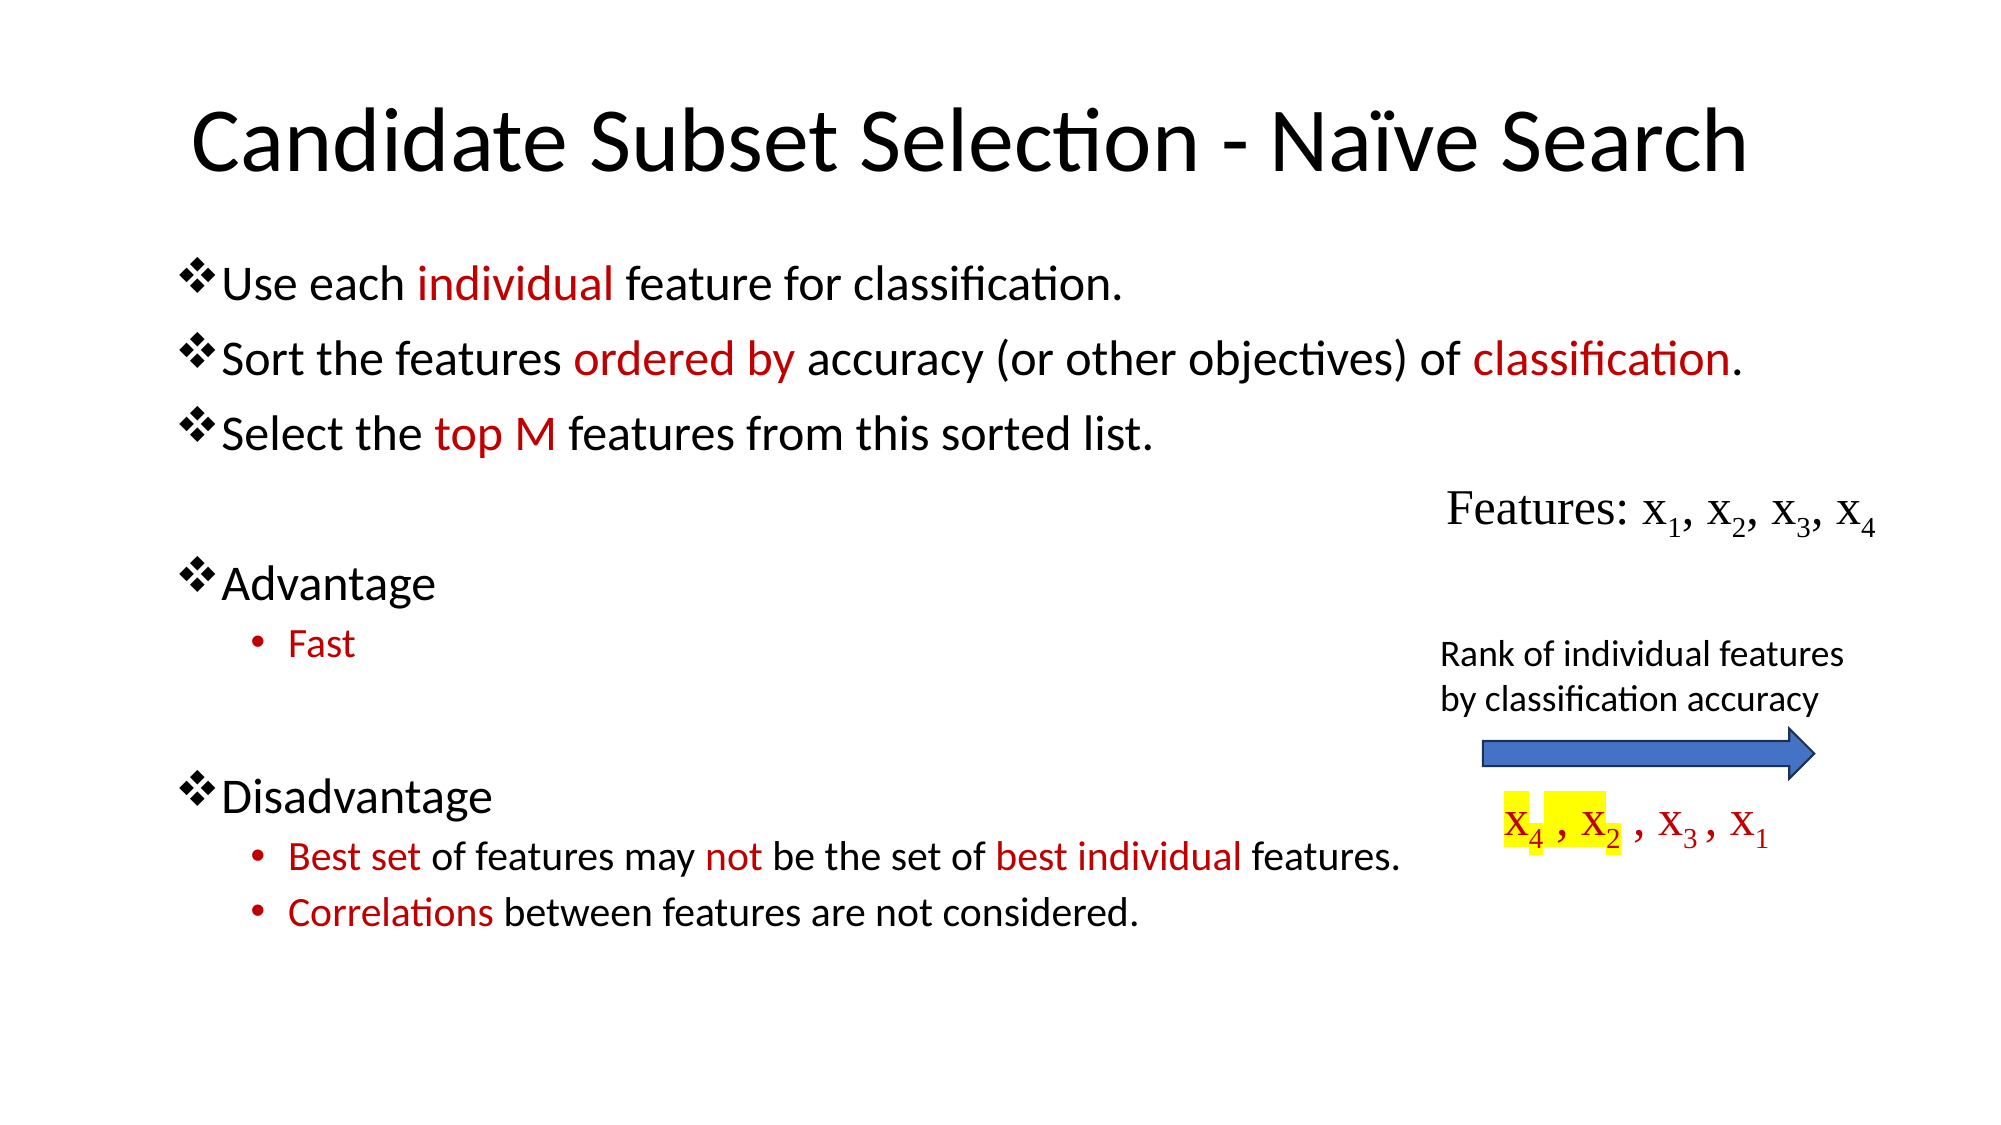

# Candidate Subset Selection - Naïve Search
Use each individual feature for classification.
Sort the features ordered by accuracy (or other objectives) of classification.
Select the top M features from this sorted list.

Advantage
Fast

Disadvantage
Best set of features may not be the set of best individual features.
Correlations between features are not considered.
Features: x1, x2, x3, x4
Rank of individual features by classification accuracy

x4 , x2 , x3 , x1